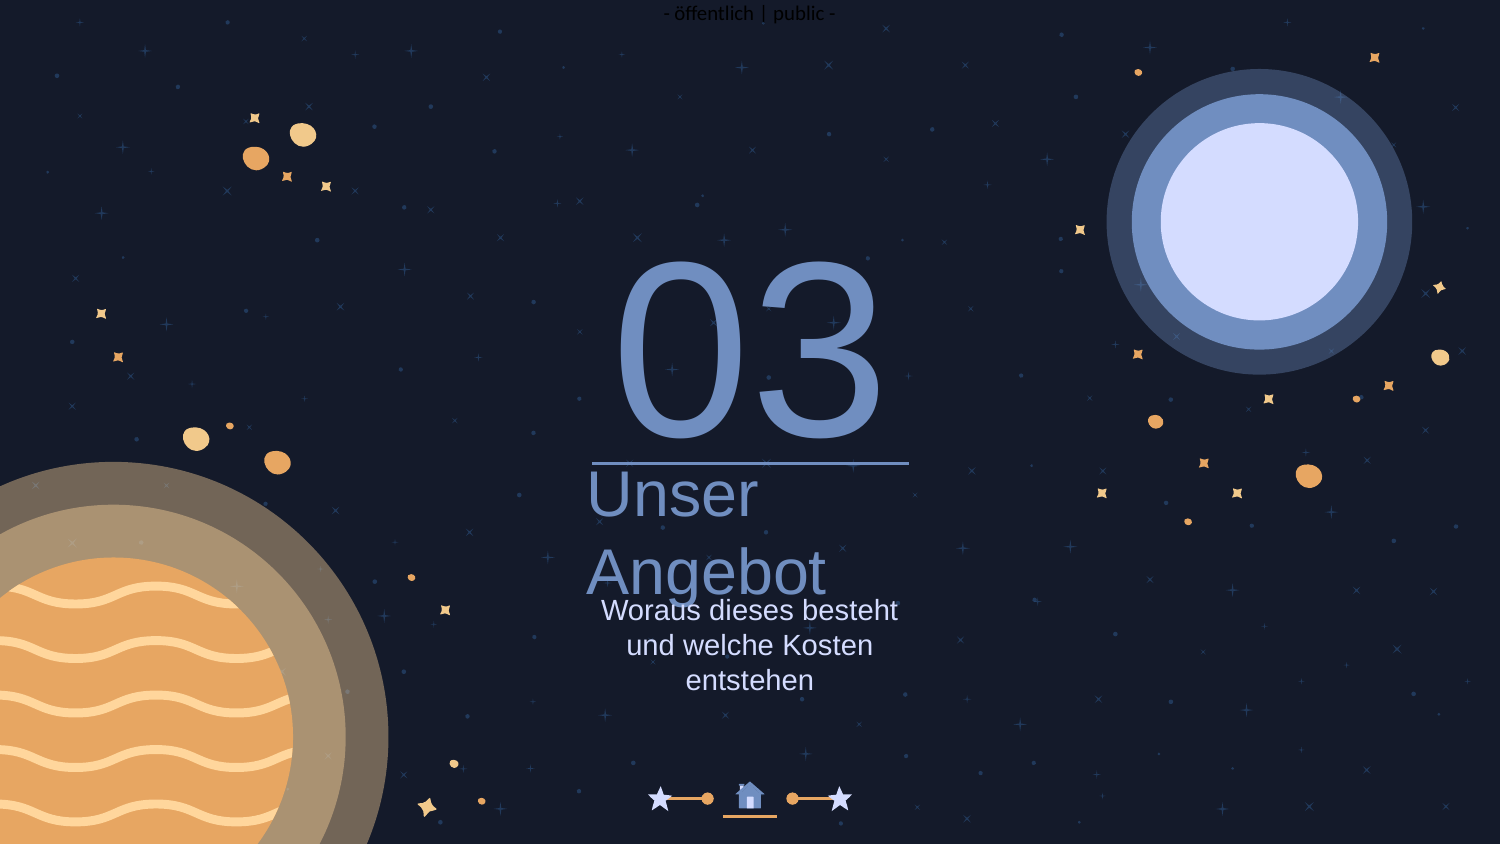

03
# Unser Angebot
Woraus dieses besteht und welche Kosten entstehen